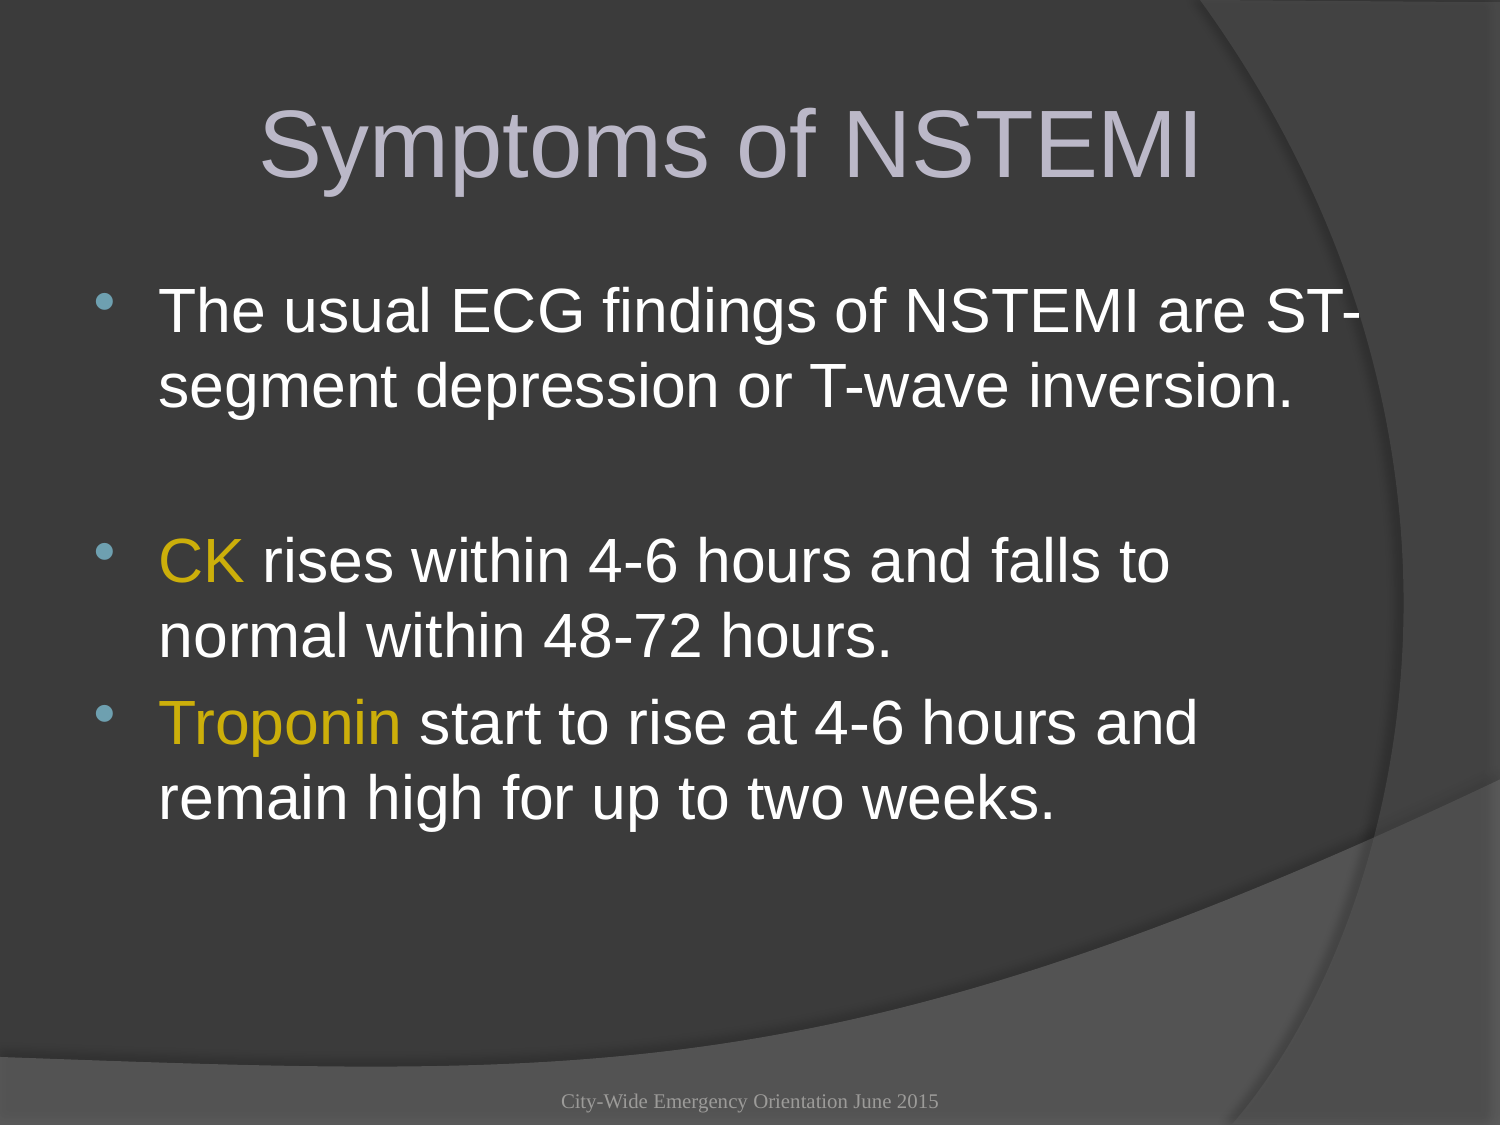

# Symptoms of NSTEMI
The usual ECG findings of NSTEMI are ST-segment depression or T-wave inversion.

CK rises within 4-6 hours and falls to normal within 48-72 hours.
Troponin start to rise at 4-6 hours and remain high for up to two weeks.
City-Wide Emergency Orientation June 2015